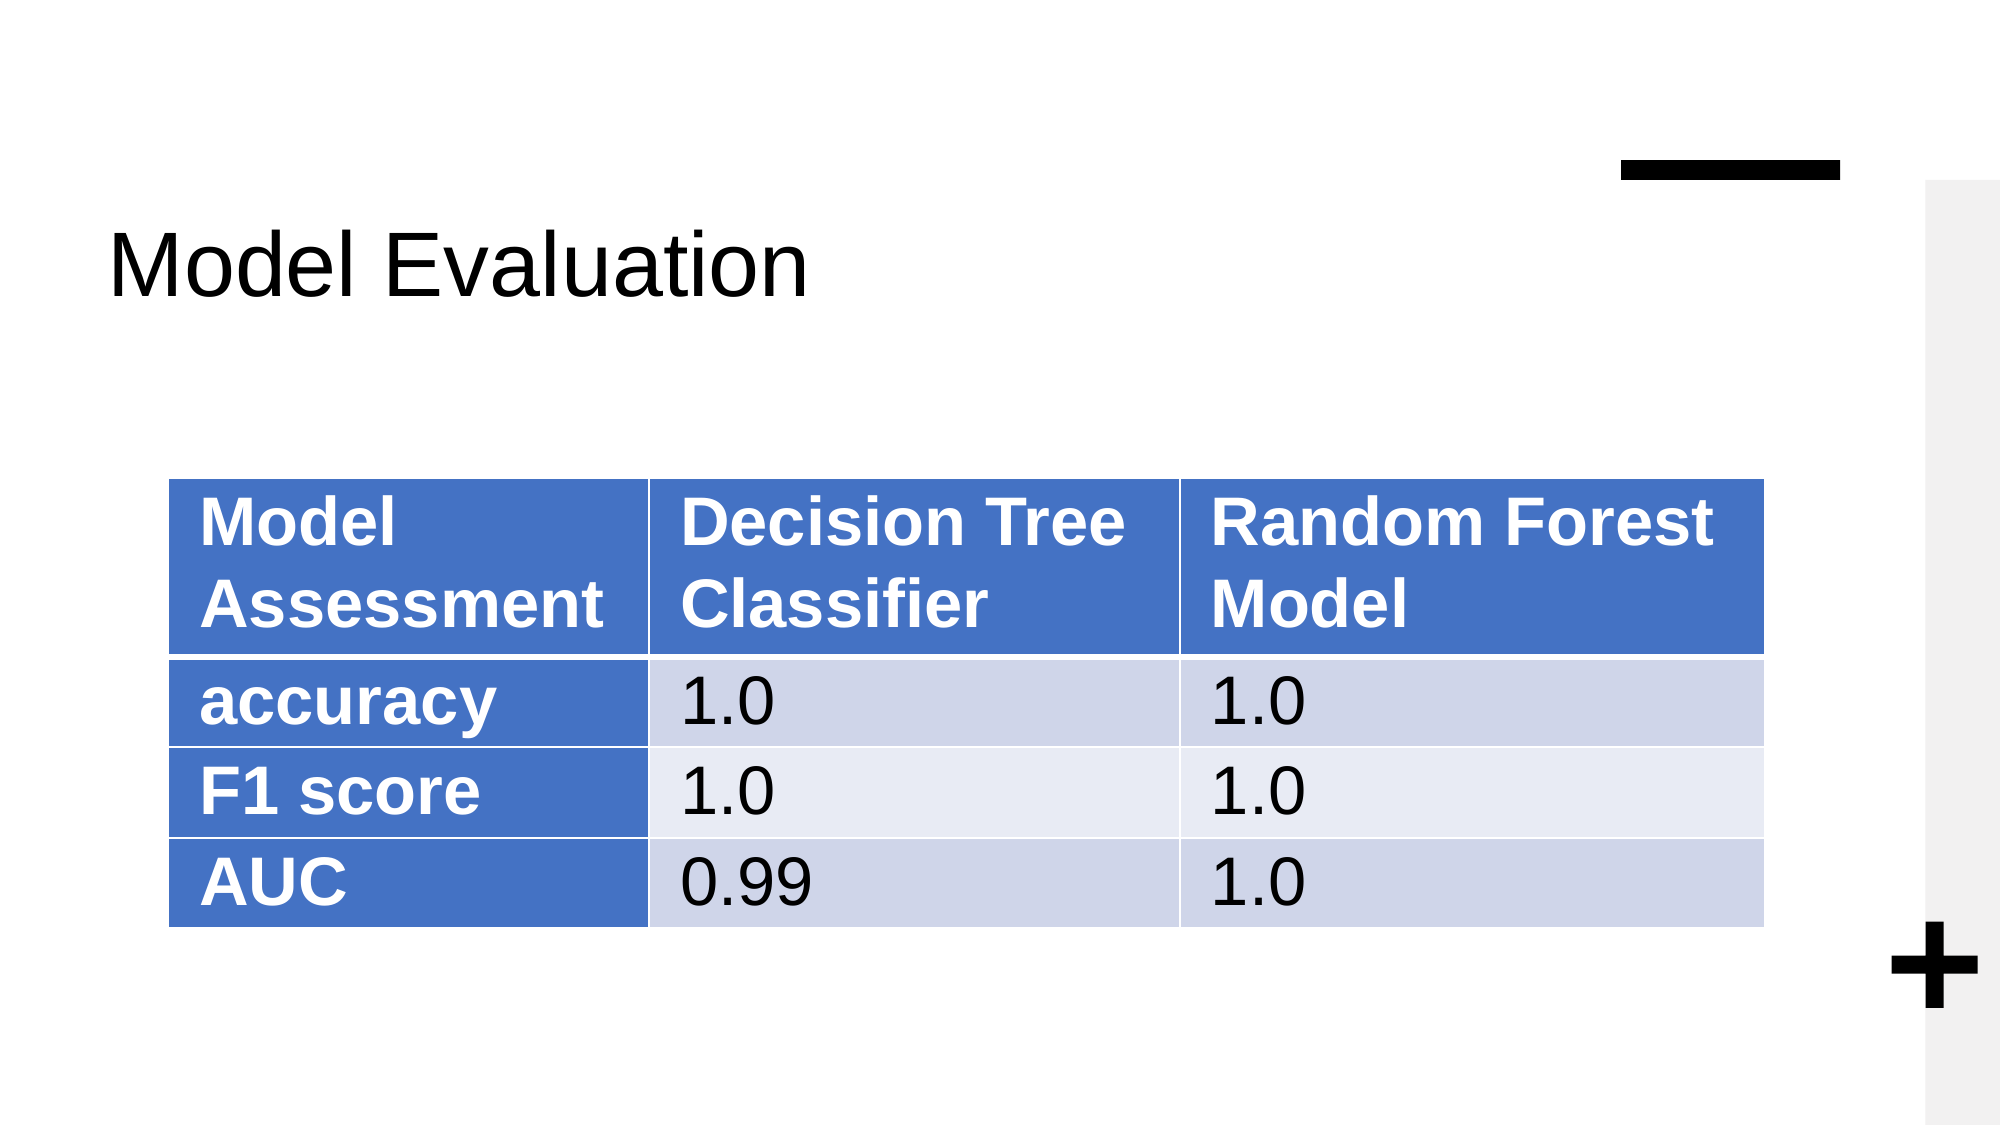

# Model Evaluation

| Model Assessment | Decision Tree Classifier | Random Forest Model |
| --- | --- | --- |
| accuracy | 1.0 | 1.0 |
| F1 score | 1.0 | 1.0 |
| AUC | 0.99 | 1.0 |